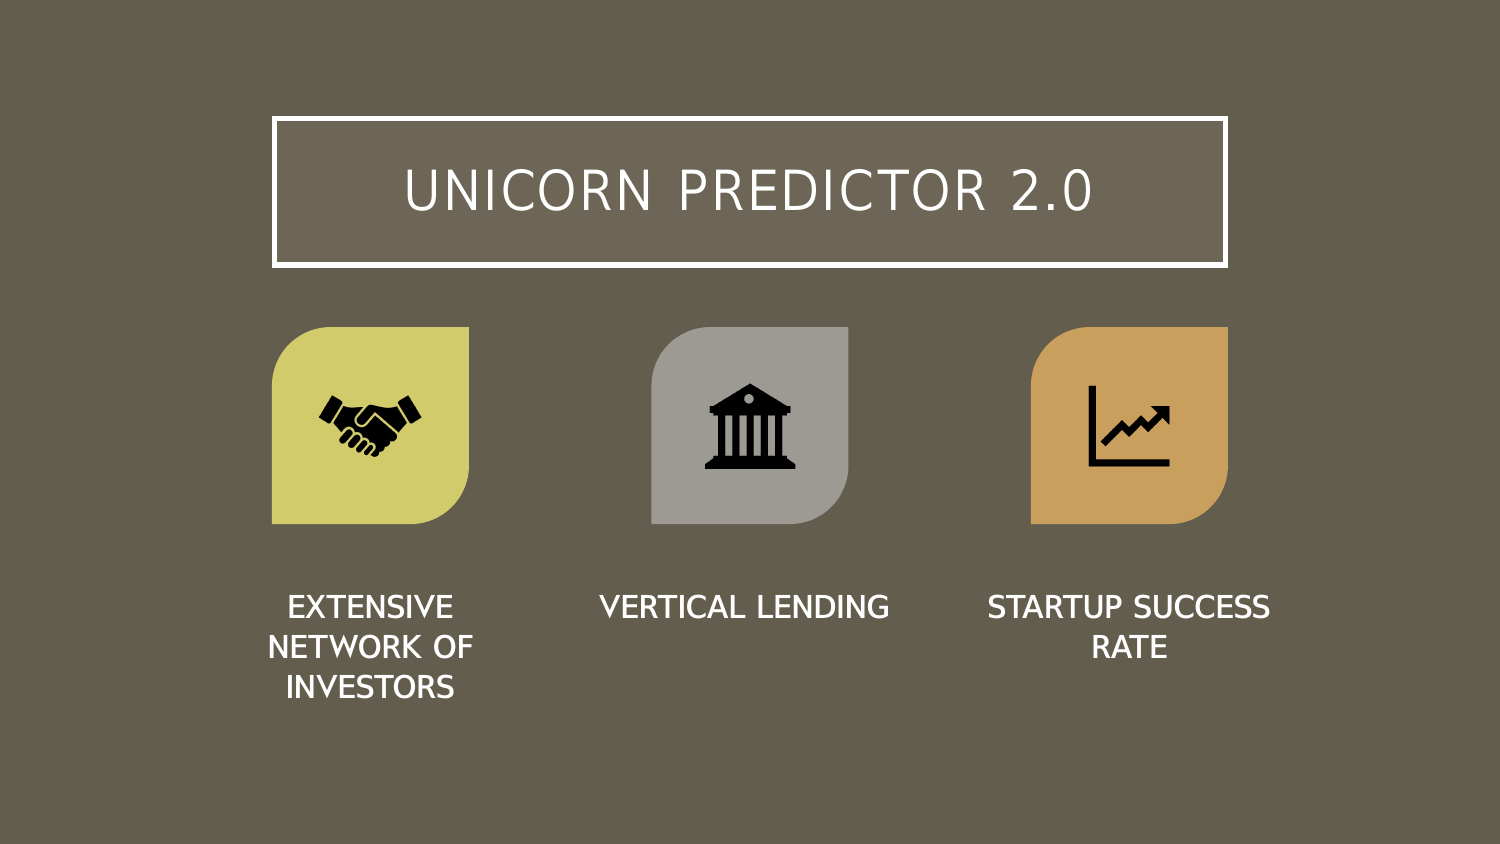

# Unicorn Predictor 2.0
Extensive network of investors
Vertical Lending
Startup Success Rate